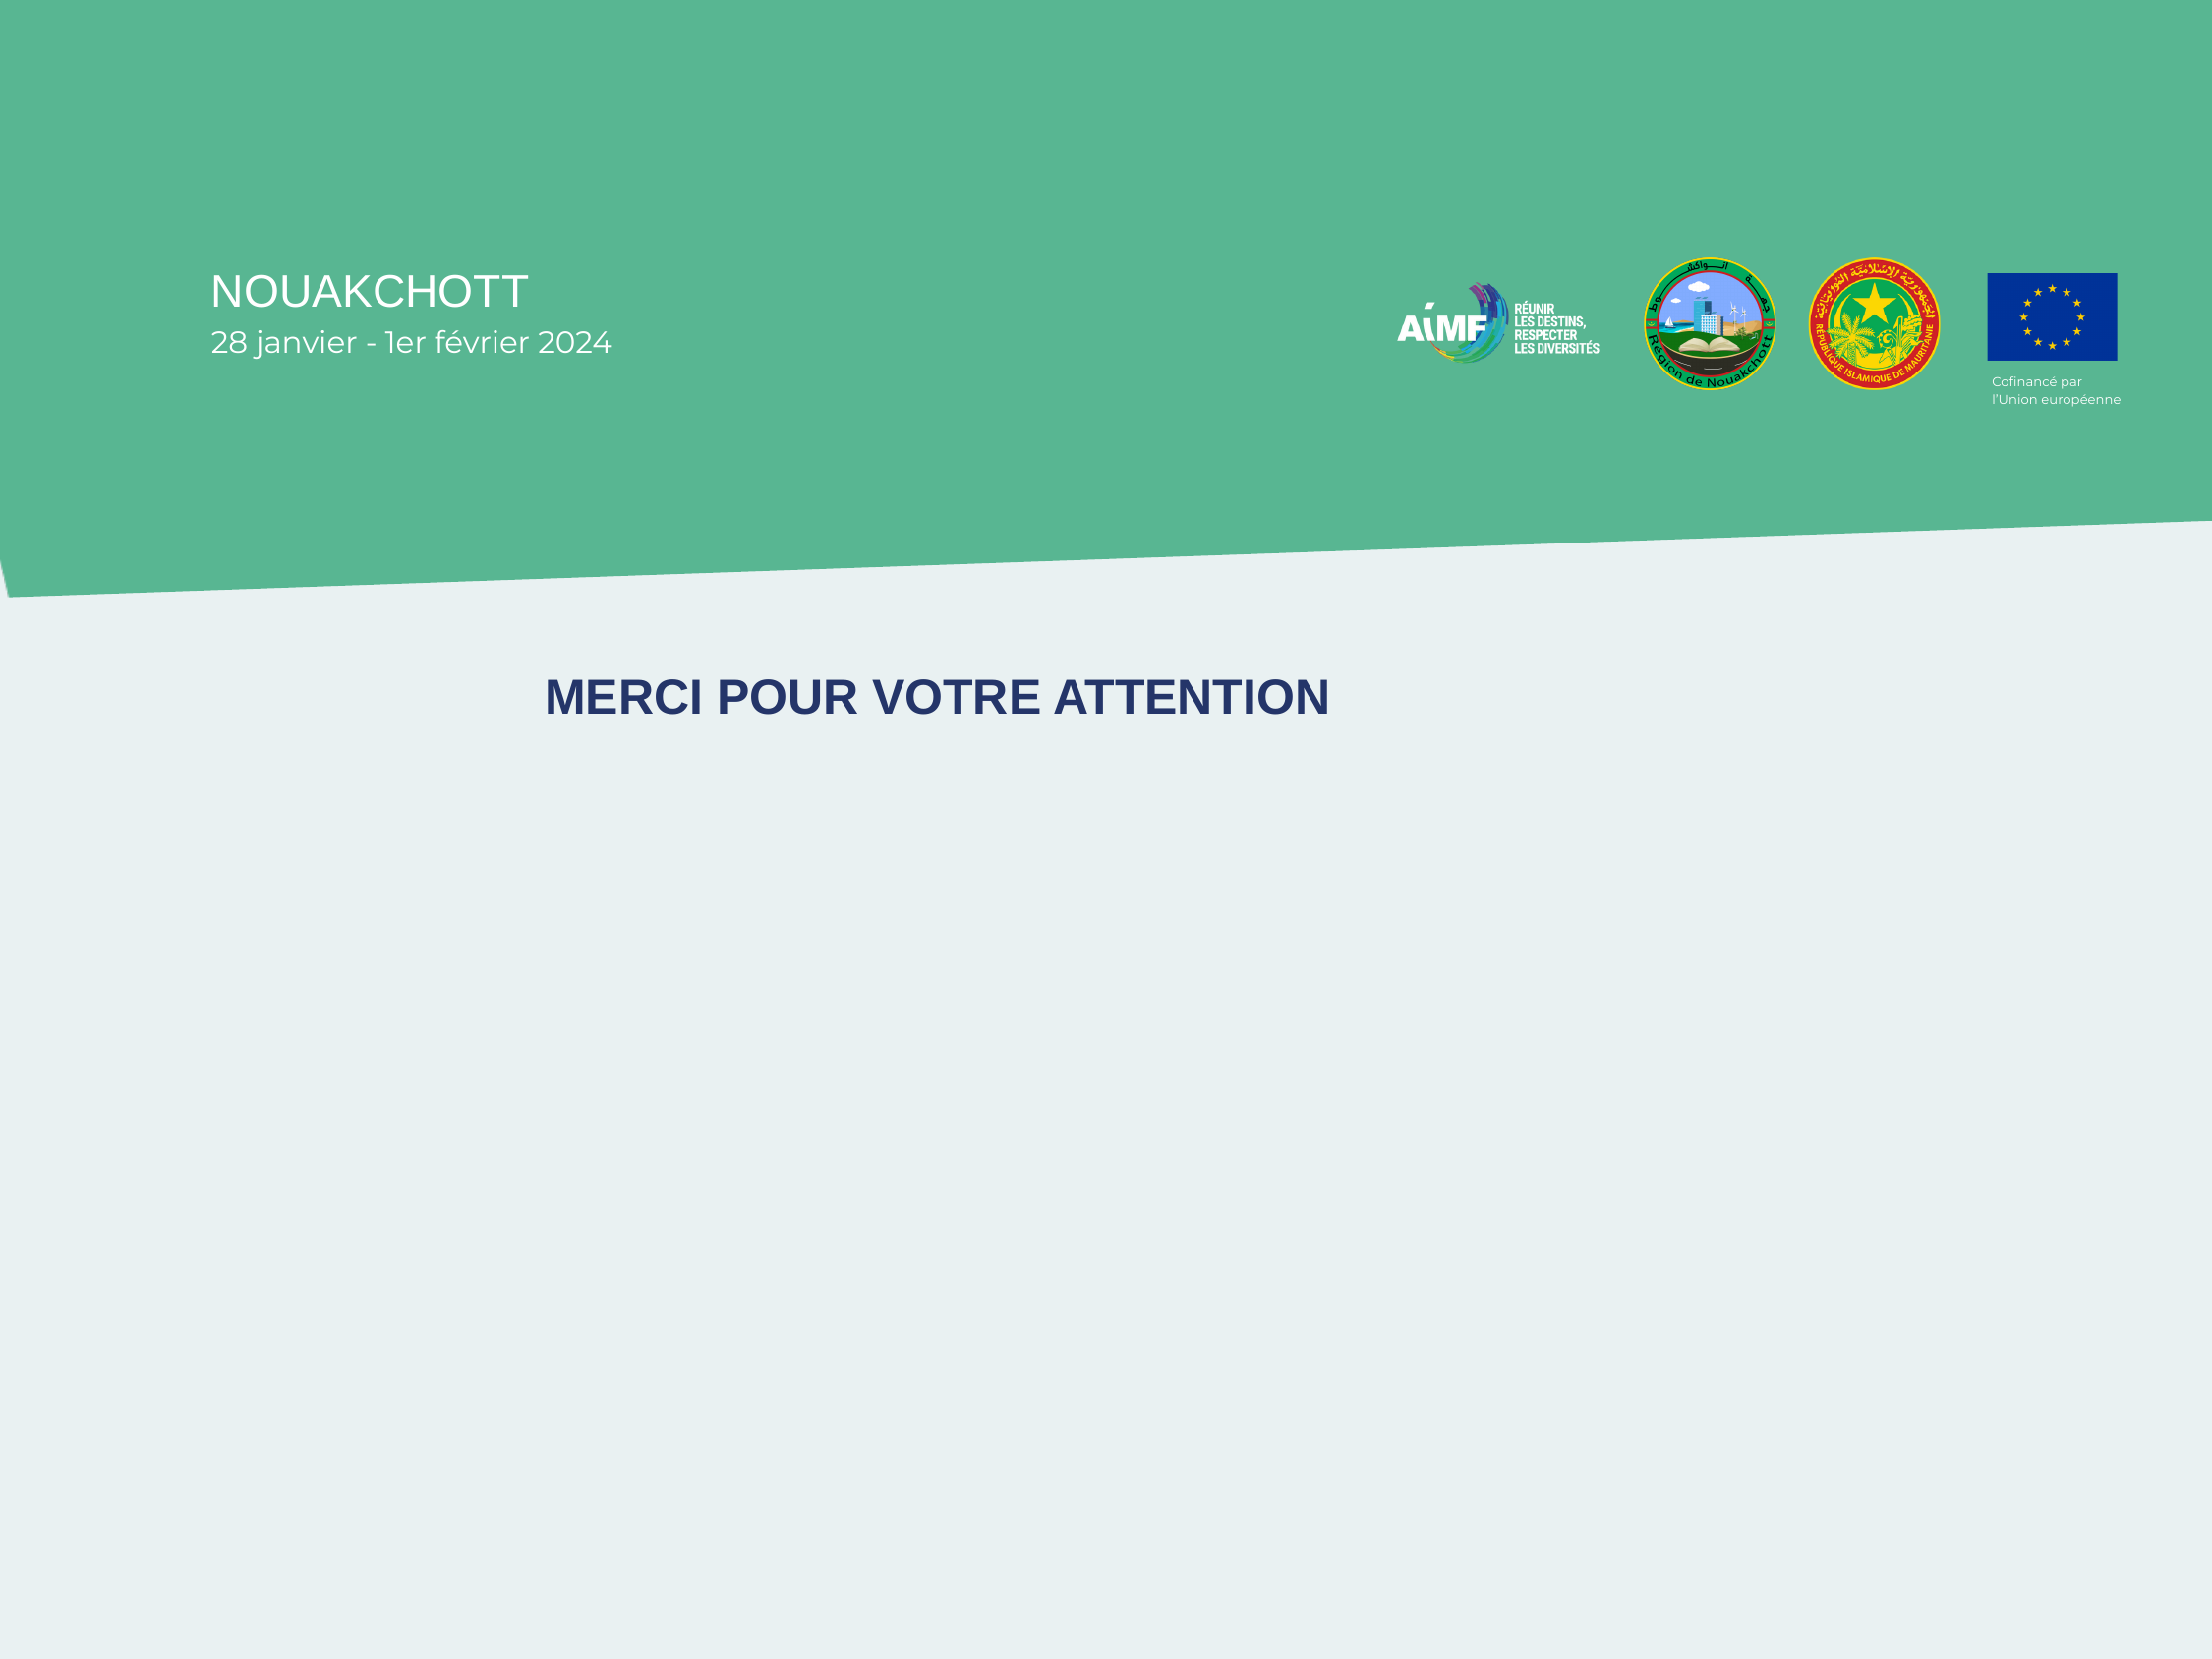

NOUAKCHOTT
28 janvier - 1er février 2024

Cofinancé par l’Union européenne
MERCI POUR VOTRE ATTENTION